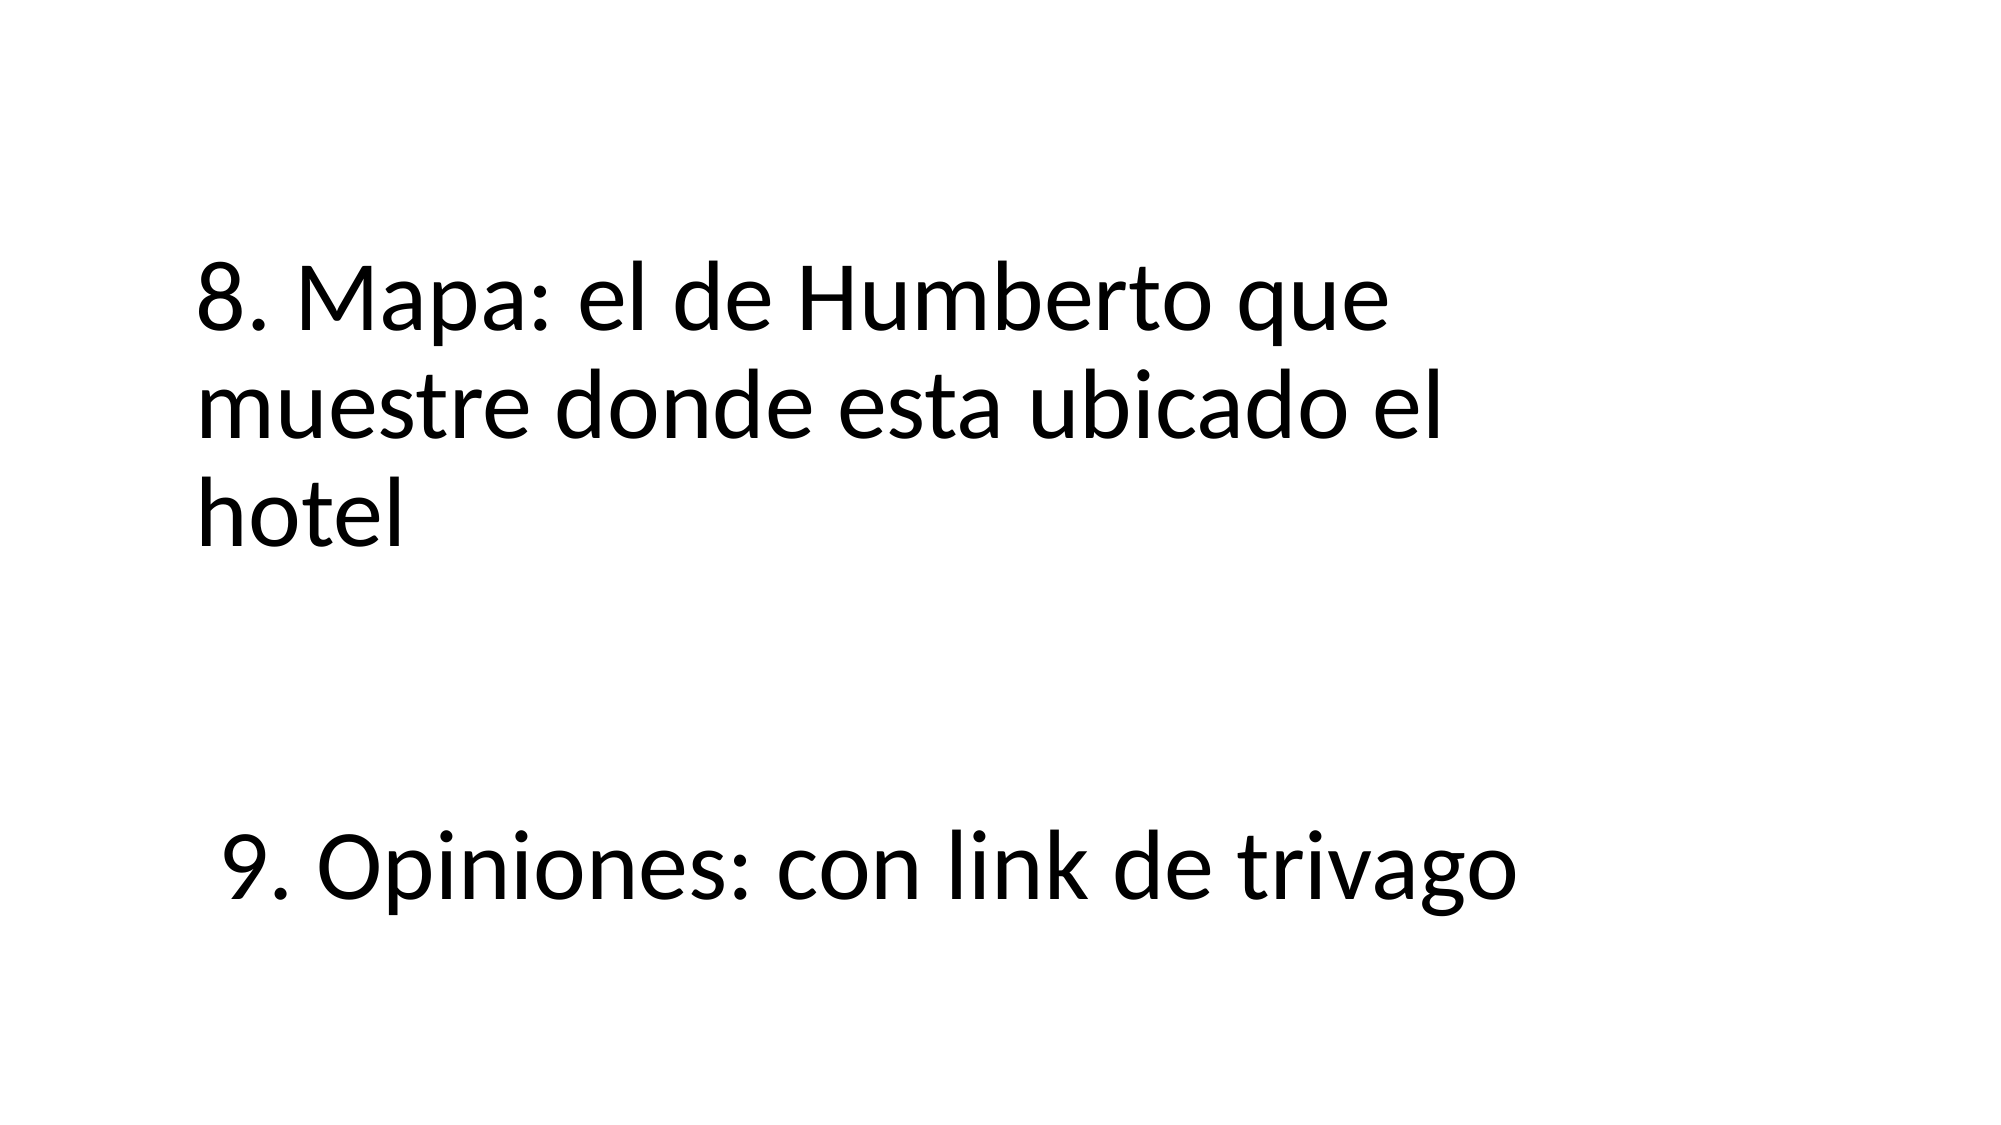

# 8. Mapa: el de Humberto que muestre donde esta ubicado el hotel

9. Opiniones: con link de trivago